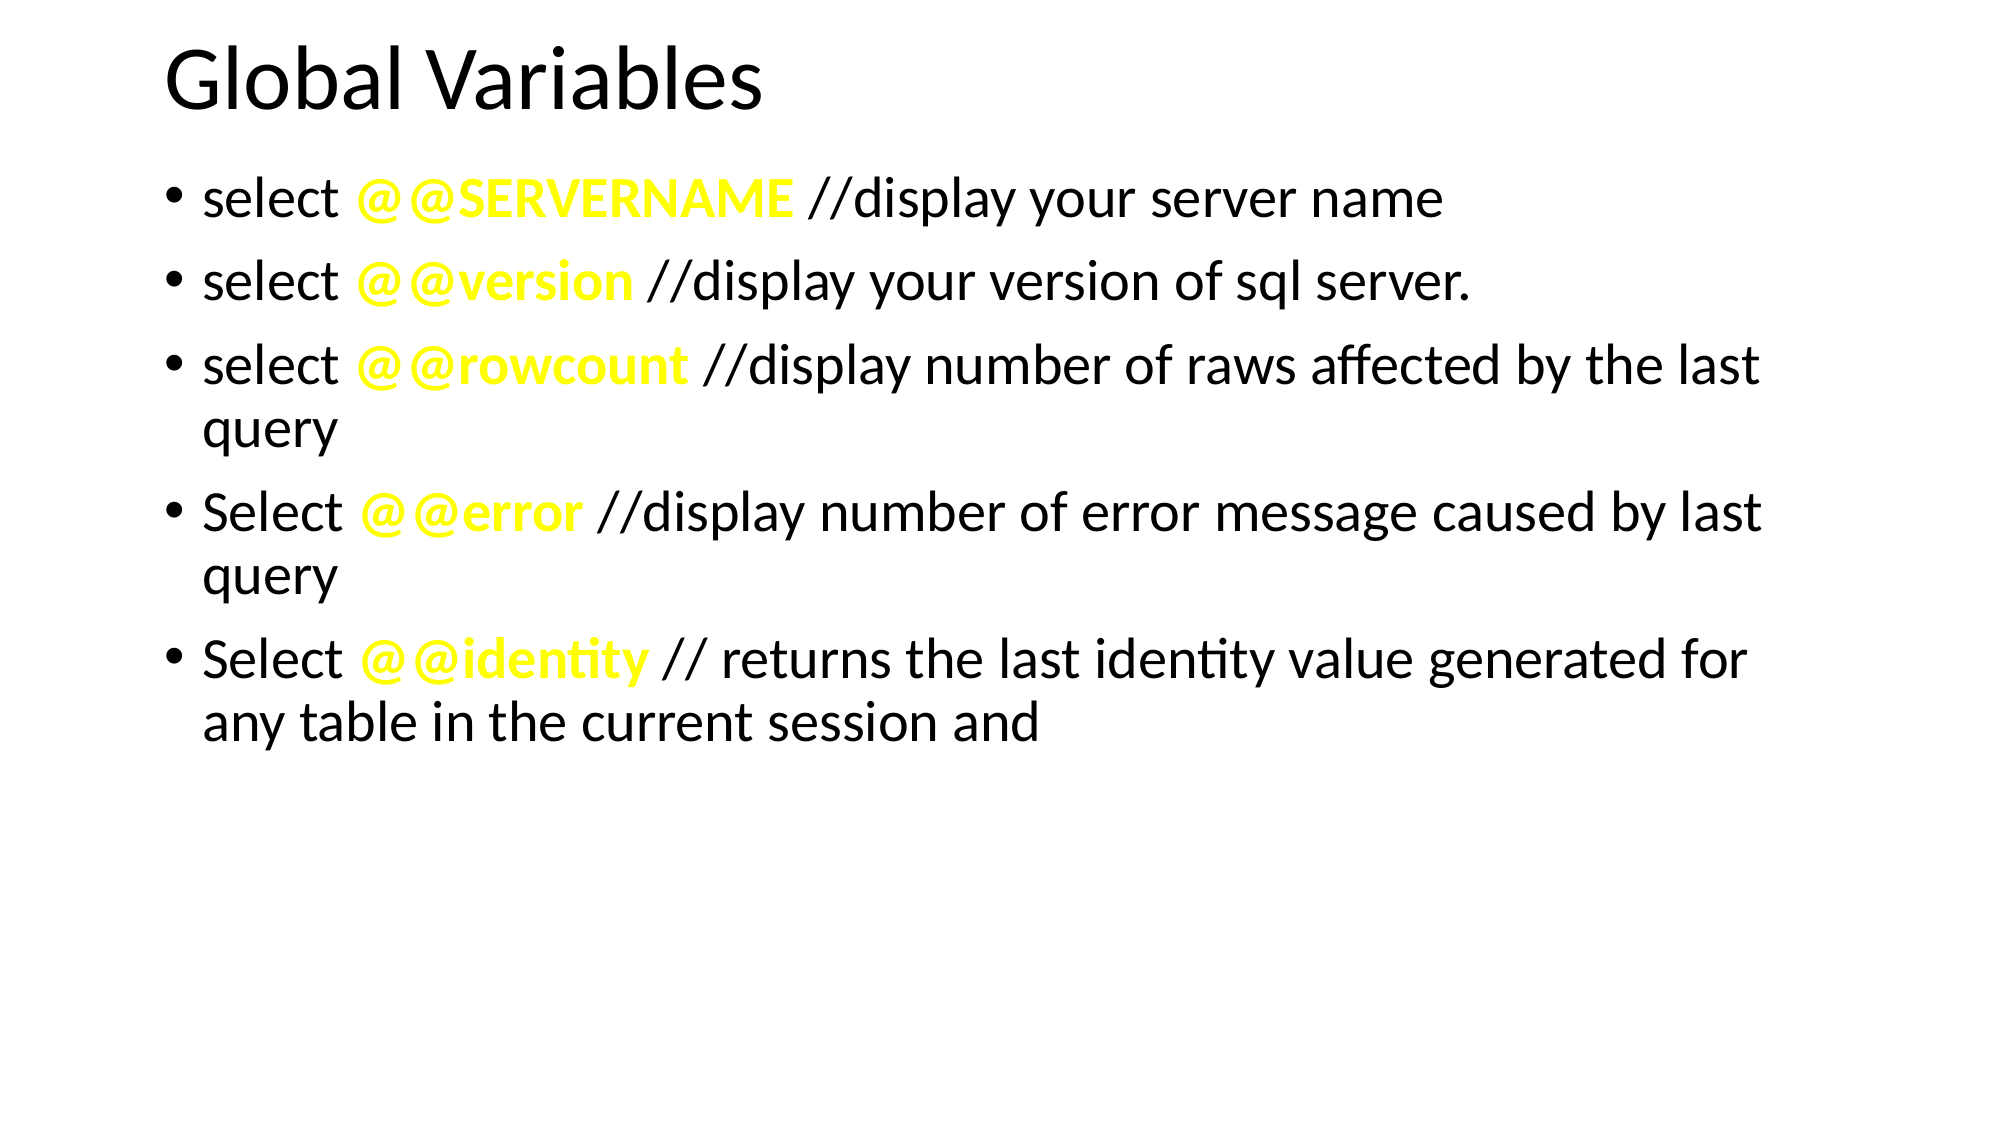

# Global Variables
select @@SERVERNAME //display your server name
select @@version //display your version of sql server.
select @@rowcount //display number of raws affected by the last query
Select @@error //display number of error message caused by last query
Select @@identity // returns the last identity value generated for any table in the current session and